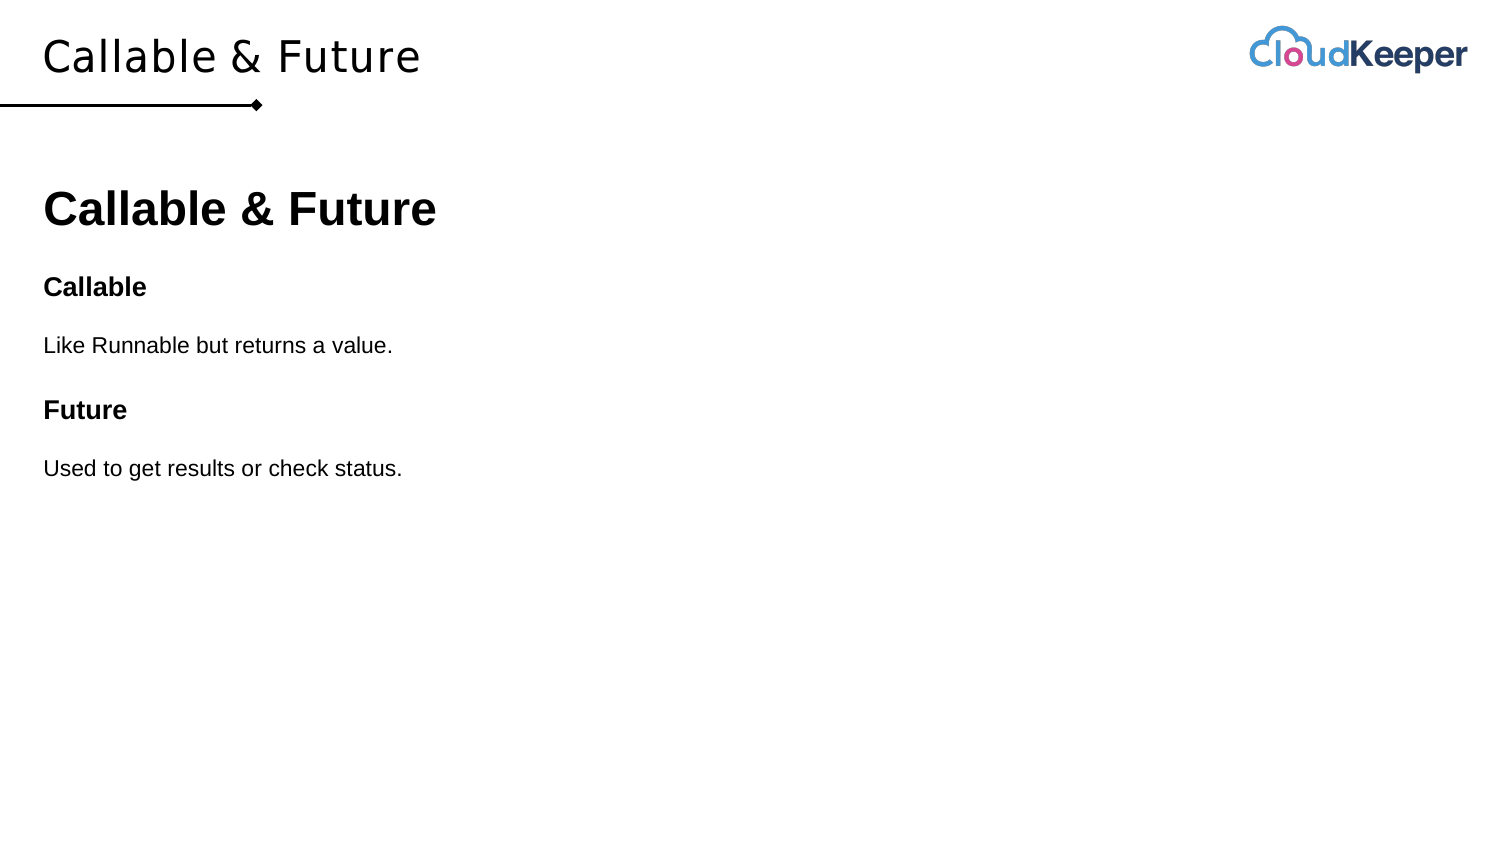

# Callable & Future
Callable & Future
Callable
Like Runnable but returns a value.
Future
Used to get results or check status.